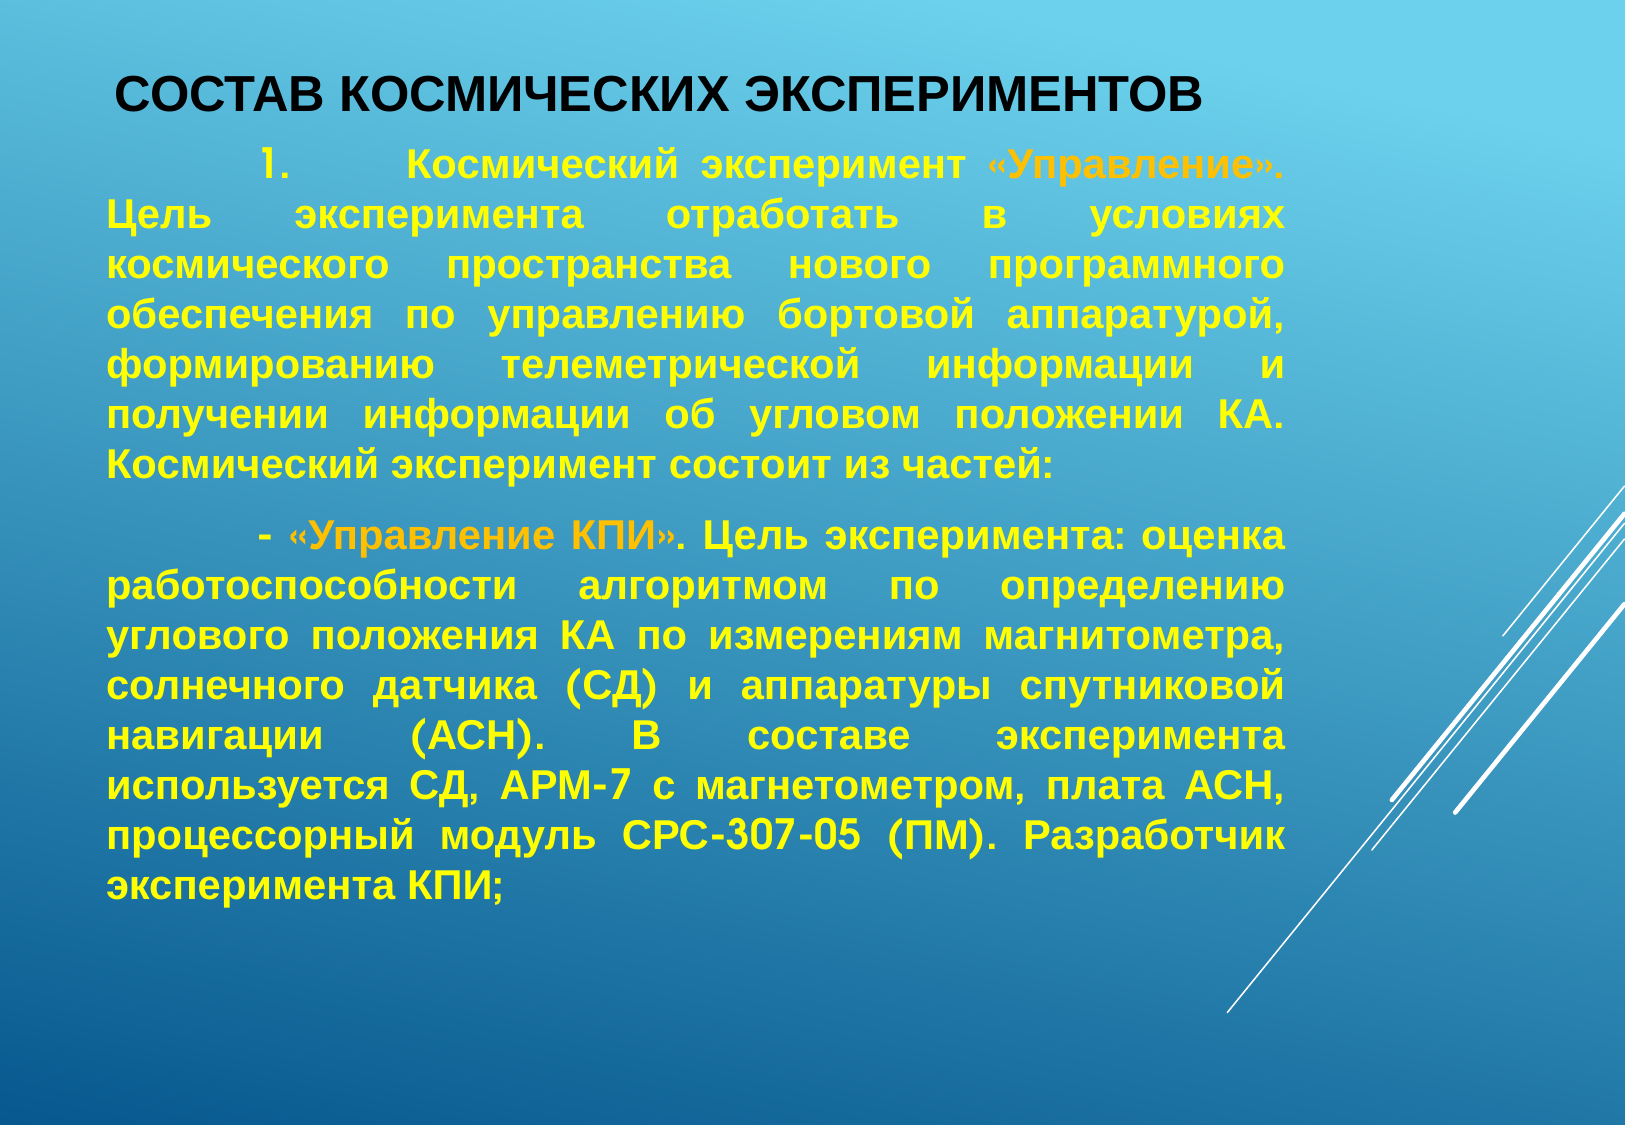

# Состав космических экспериментов
	1.	Космический эксперимент «Управление». Цель эксперимента отработать в условиях космического пространства нового программного обеспечения по управлению бортовой аппаратурой, формированию телеметрической информации и получении информации об угловом положении КА. Космический эксперимент состоит из частей:
	- «Управление КПИ». Цель эксперимента: оценка работоспособности алгоритмом по определению углового положения КА по измерениям магнитометра, солнечного датчика (СД) и аппаратуры спутниковой навигации (АСН). В составе эксперимента используется СД, АРМ-7 с магнетометром, плата АСН, процессорный модуль СРС-307-05 (ПМ). Разработчик эксперимента КПИ;